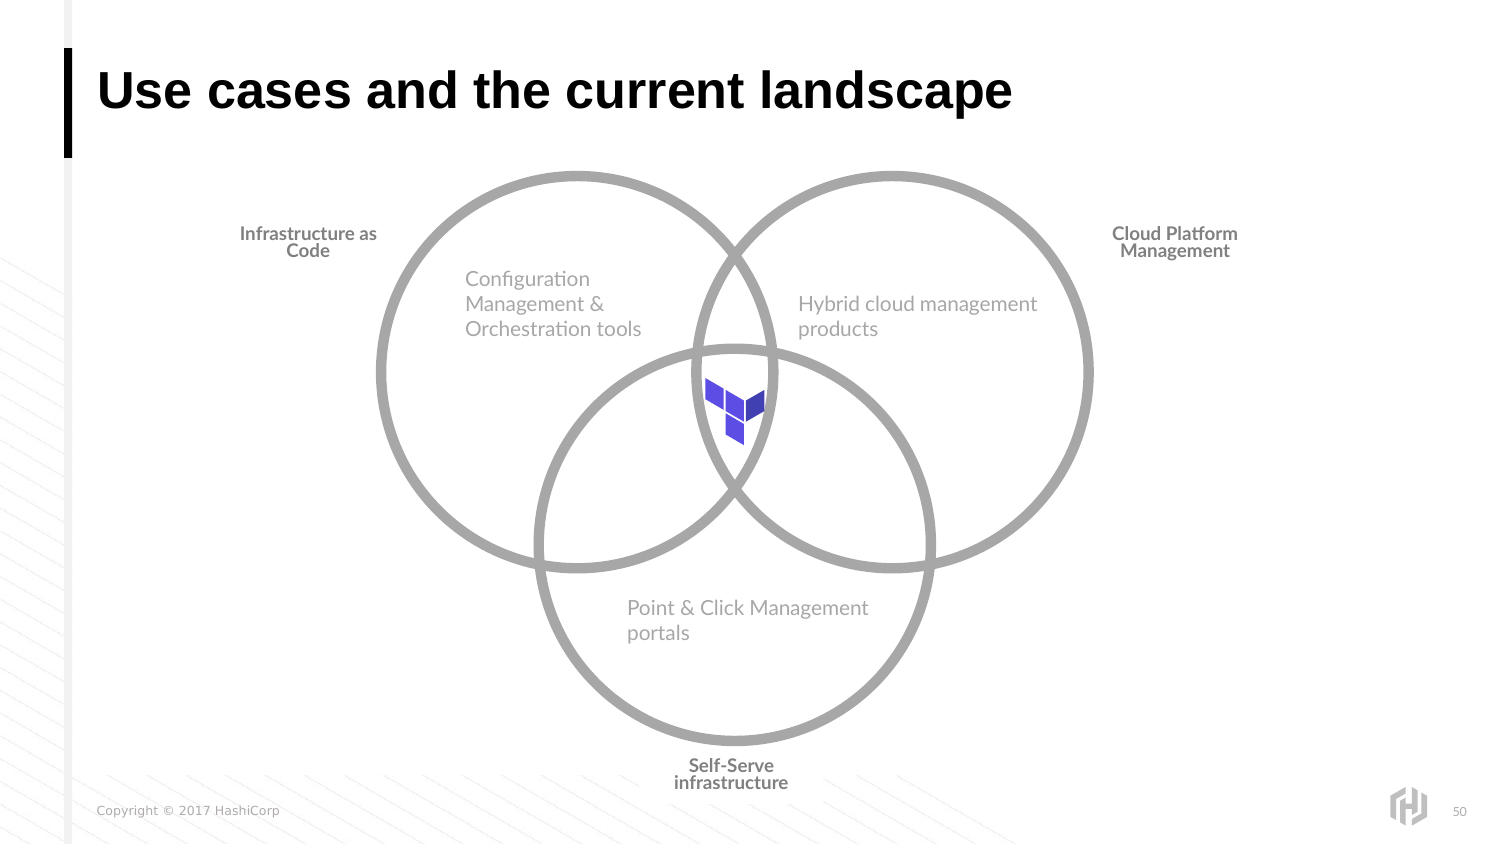

# Use cases and the current landscape

Cloud Platform Management
Infrastructure as Code
Configuration Management & Orchestration tools
Hybrid cloud management products

Point & Click Management portals
Self-Serve infrastructure
50